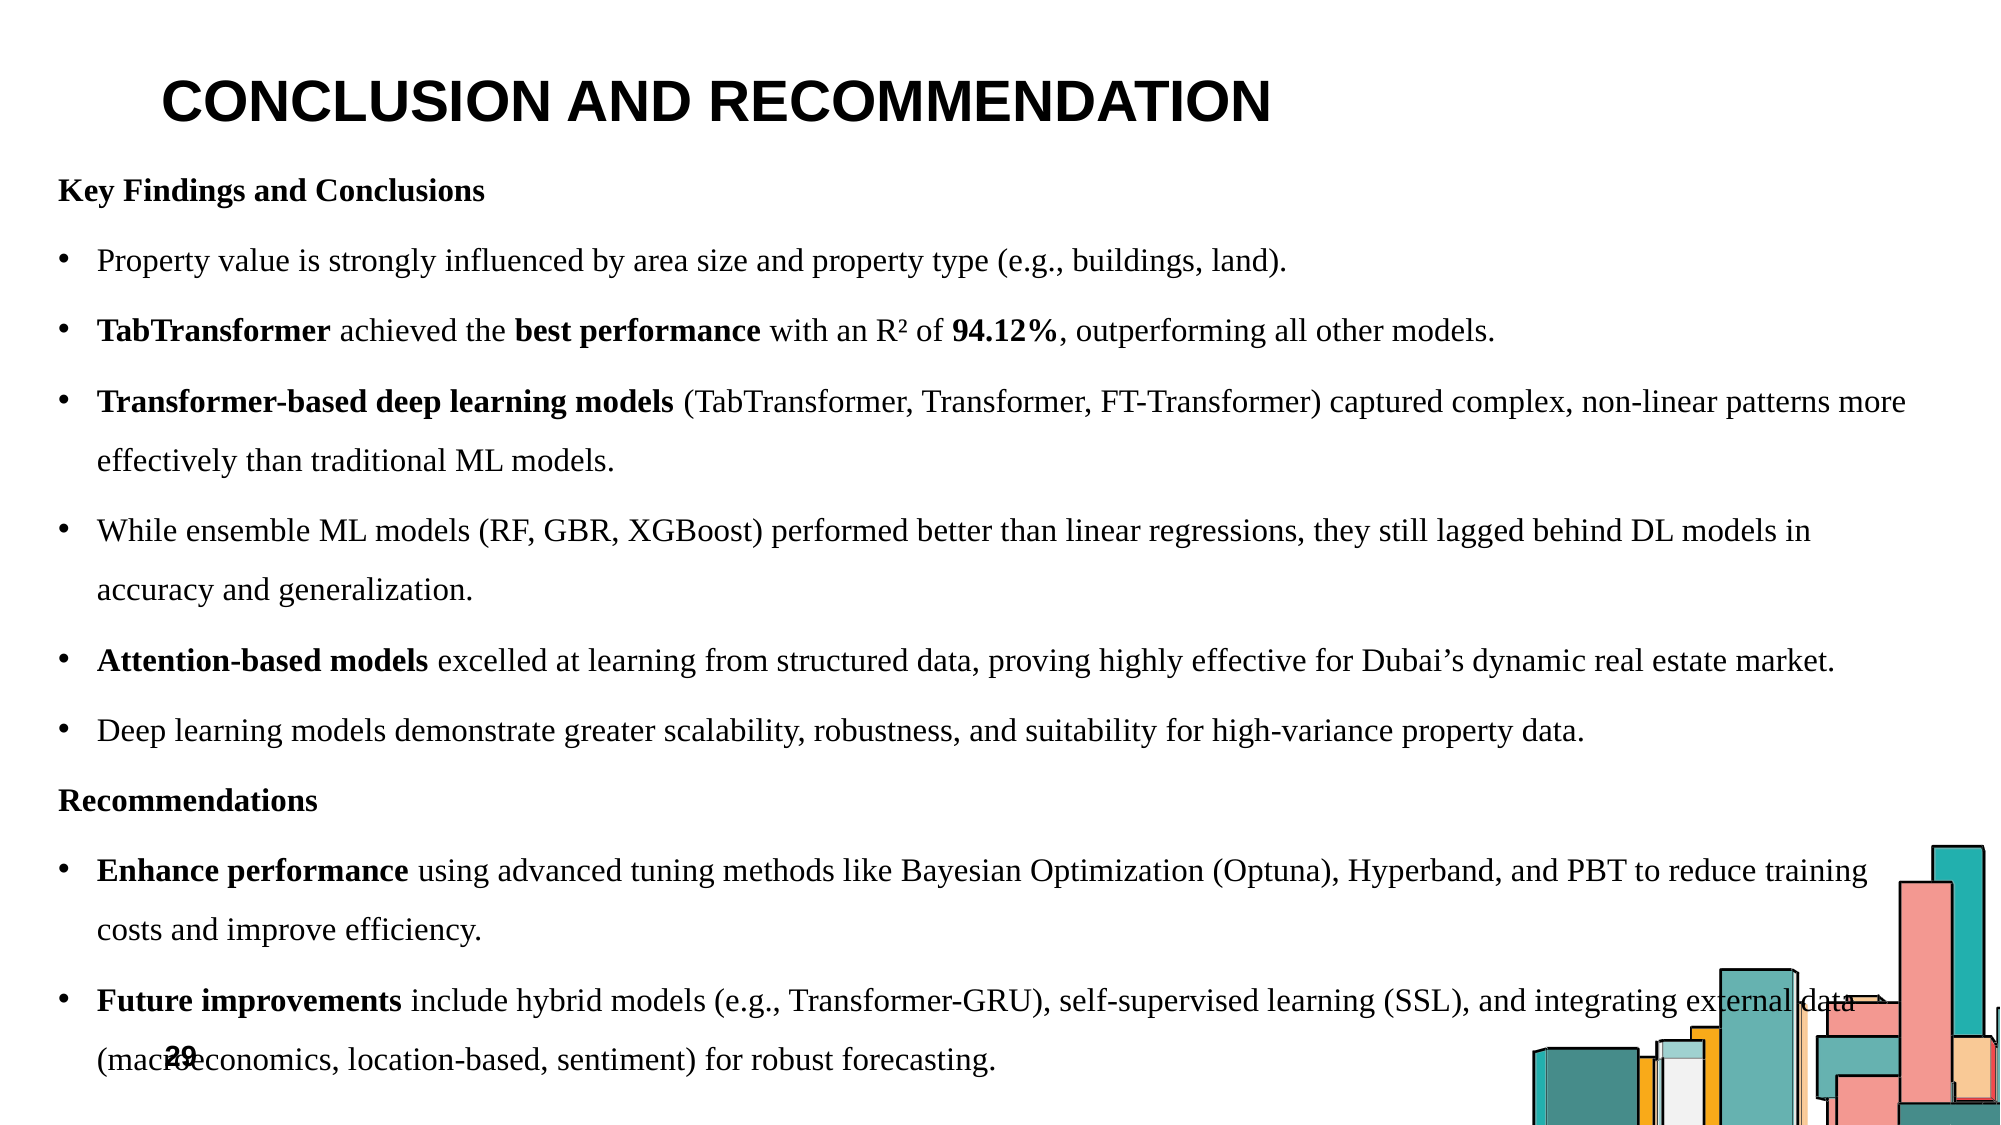

# Conclusion and recommendation
Key Findings and Conclusions
Property value is strongly influenced by area size and property type (e.g., buildings, land).
TabTransformer achieved the best performance with an R² of 94.12%, outperforming all other models.
Transformer-based deep learning models (TabTransformer, Transformer, FT-Transformer) captured complex, non-linear patterns more effectively than traditional ML models.
While ensemble ML models (RF, GBR, XGBoost) performed better than linear regressions, they still lagged behind DL models in accuracy and generalization.
Attention-based models excelled at learning from structured data, proving highly effective for Dubai’s dynamic real estate market.
Deep learning models demonstrate greater scalability, robustness, and suitability for high-variance property data.
Recommendations
Enhance performance using advanced tuning methods like Bayesian Optimization (Optuna), Hyperband, and PBT to reduce training costs and improve efficiency.
Future improvements include hybrid models (e.g., Transformer-GRU), self-supervised learning (SSL), and integrating external data (macroeconomics, location-based, sentiment) for robust forecasting.

29